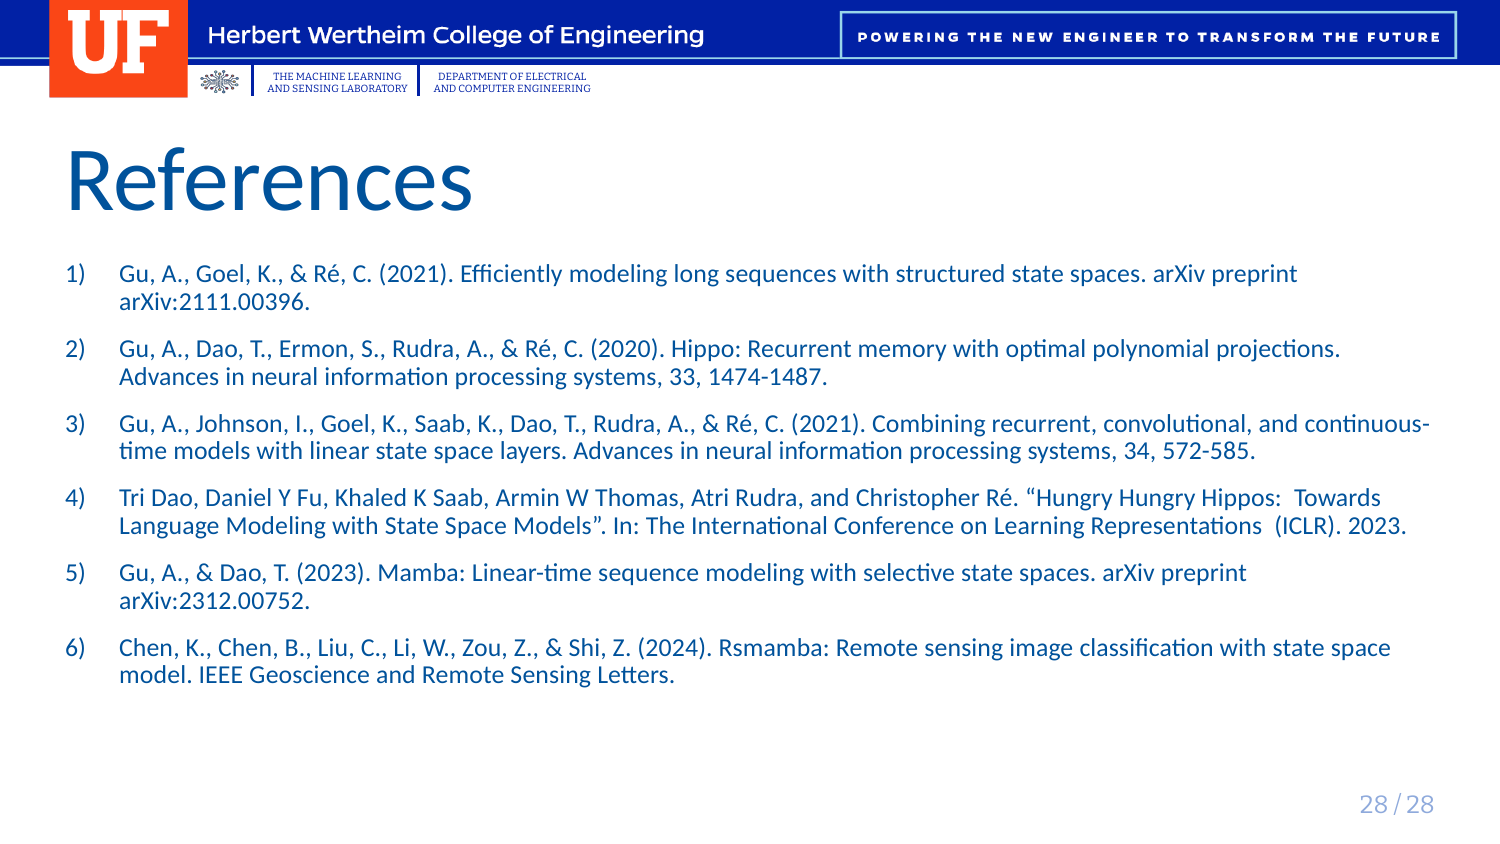

# References
Gu, A., Goel, K., & Ré, C. (2021). Efficiently modeling long sequences with structured state spaces. arXiv preprint arXiv:2111.00396.
Gu, A., Dao, T., Ermon, S., Rudra, A., & Ré, C. (2020). Hippo: Recurrent memory with optimal polynomial projections. Advances in neural information processing systems, 33, 1474-1487.
Gu, A., Johnson, I., Goel, K., Saab, K., Dao, T., Rudra, A., & Ré, C. (2021). Combining recurrent, convolutional, and continuous-time models with linear state space layers. Advances in neural information processing systems, 34, 572-585.
Tri Dao, Daniel Y Fu, Khaled K Saab, Armin W Thomas, Atri Rudra, and Christopher Ré. “Hungry Hungry Hippos:  Towards Language Modeling with State Space Models”. In: The International Conference on Learning Representations  (ICLR). 2023.
Gu, A., & Dao, T. (2023). Mamba: Linear-time sequence modeling with selective state spaces. arXiv preprint arXiv:2312.00752.
Chen, K., Chen, B., Liu, C., Li, W., Zou, Z., & Shi, Z. (2024). Rsmamba: Remote sensing image classification with state space model. IEEE Geoscience and Remote Sensing Letters.

28 / 28